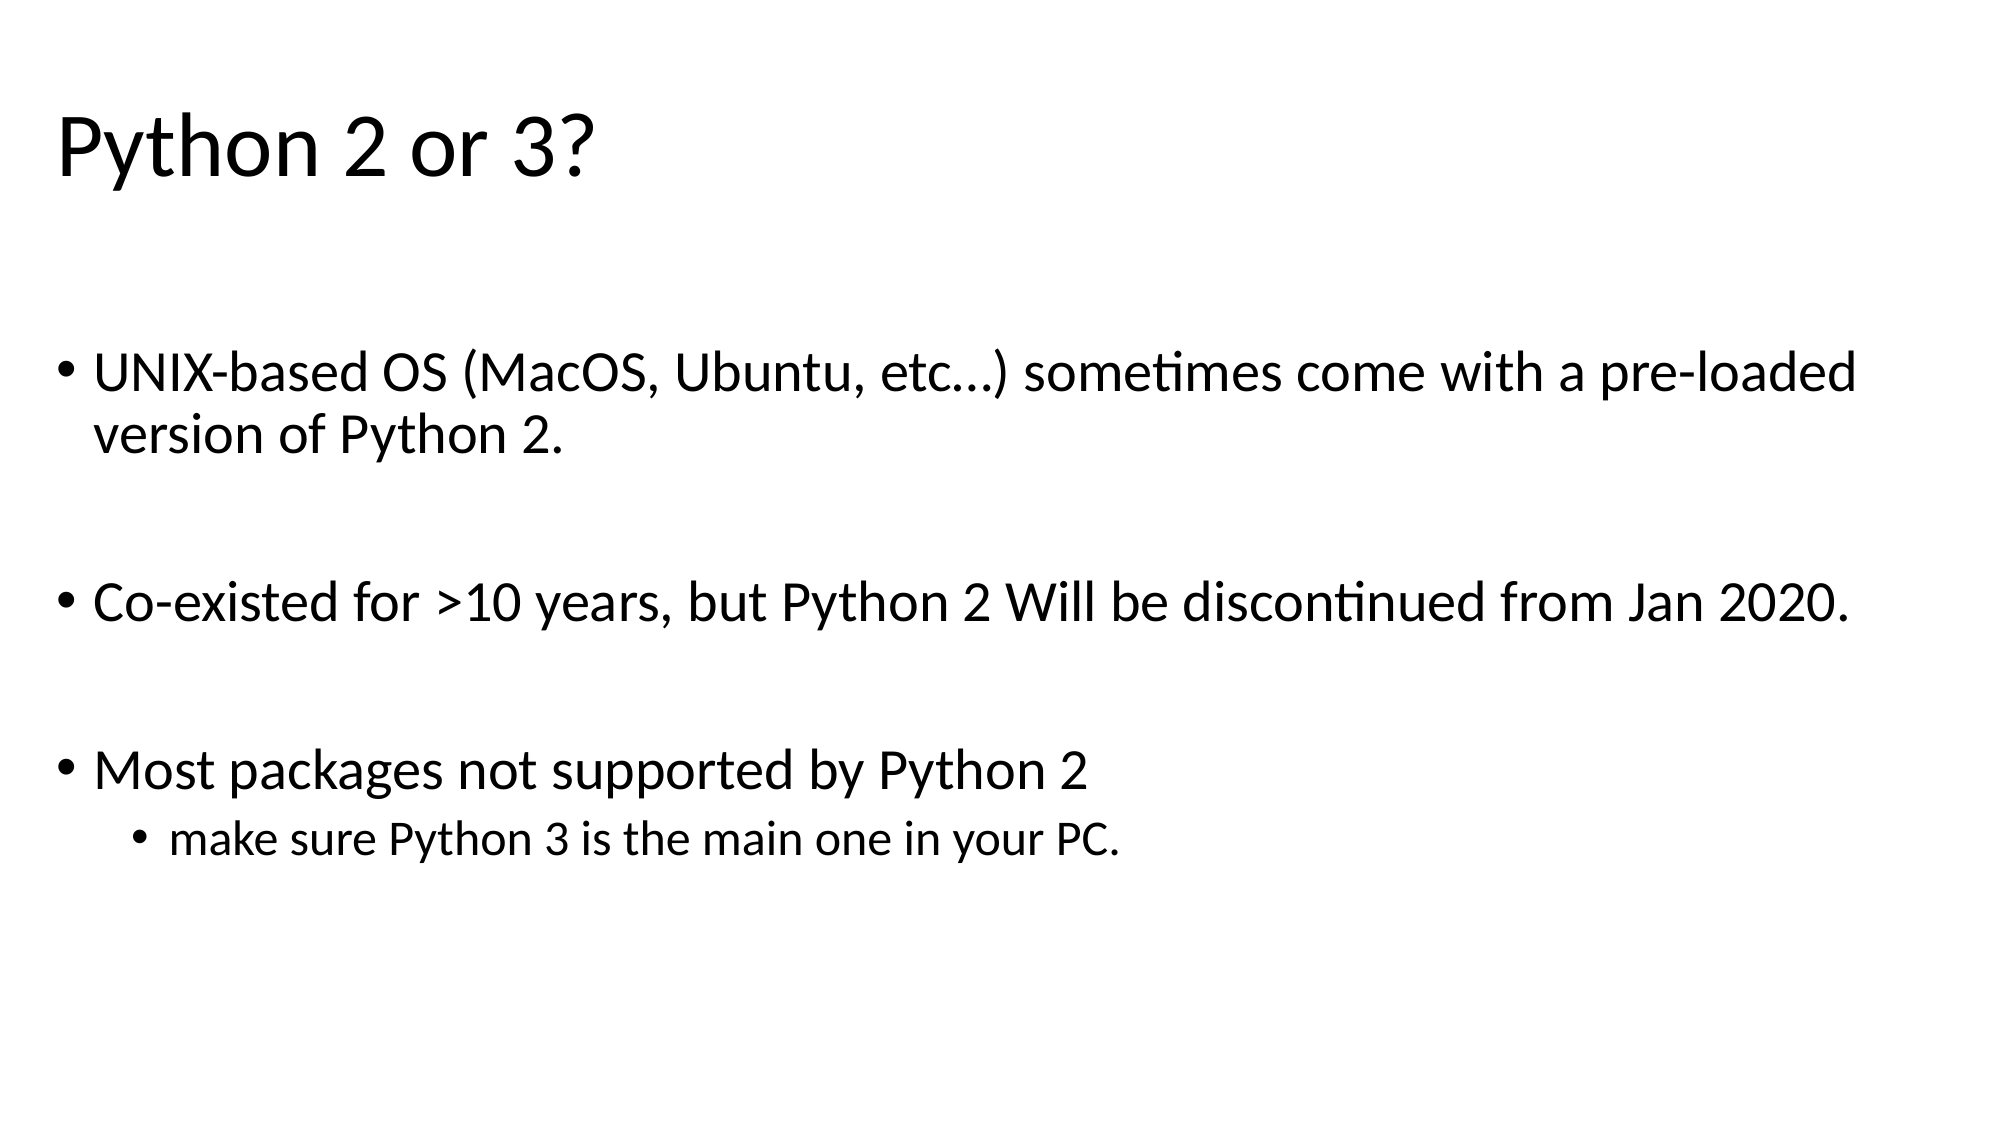

# Python 2 or 3?
UNIX-based OS (MacOS, Ubuntu, etc…) sometimes come with a pre-loaded version of Python 2.

Co-existed for >10 years, but Python 2 Will be discontinued from Jan 2020.

Most packages not supported by Python 2
make sure Python 3 is the main one in your PC.